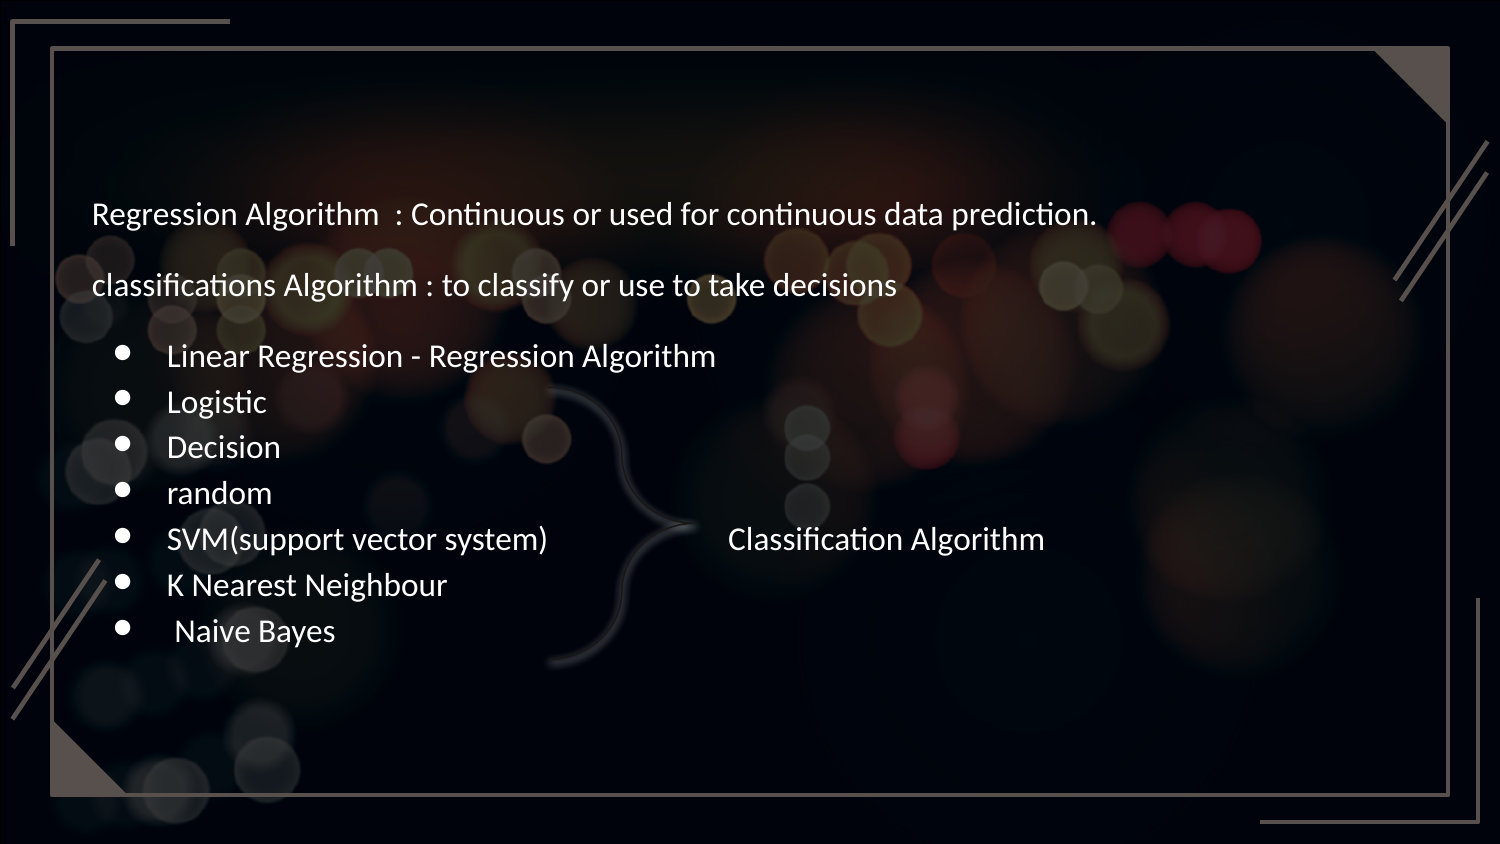

Regression Algorithm  : Continuous or used for continuous data prediction.
classifications Algorithm : to classify or use to take decisions
Linear Regression - Regression Algorithm
Logistic
Decision
random
SVM(support vector system)                        Classification Algorithm
K Nearest Neighbour
 Naive Bayes